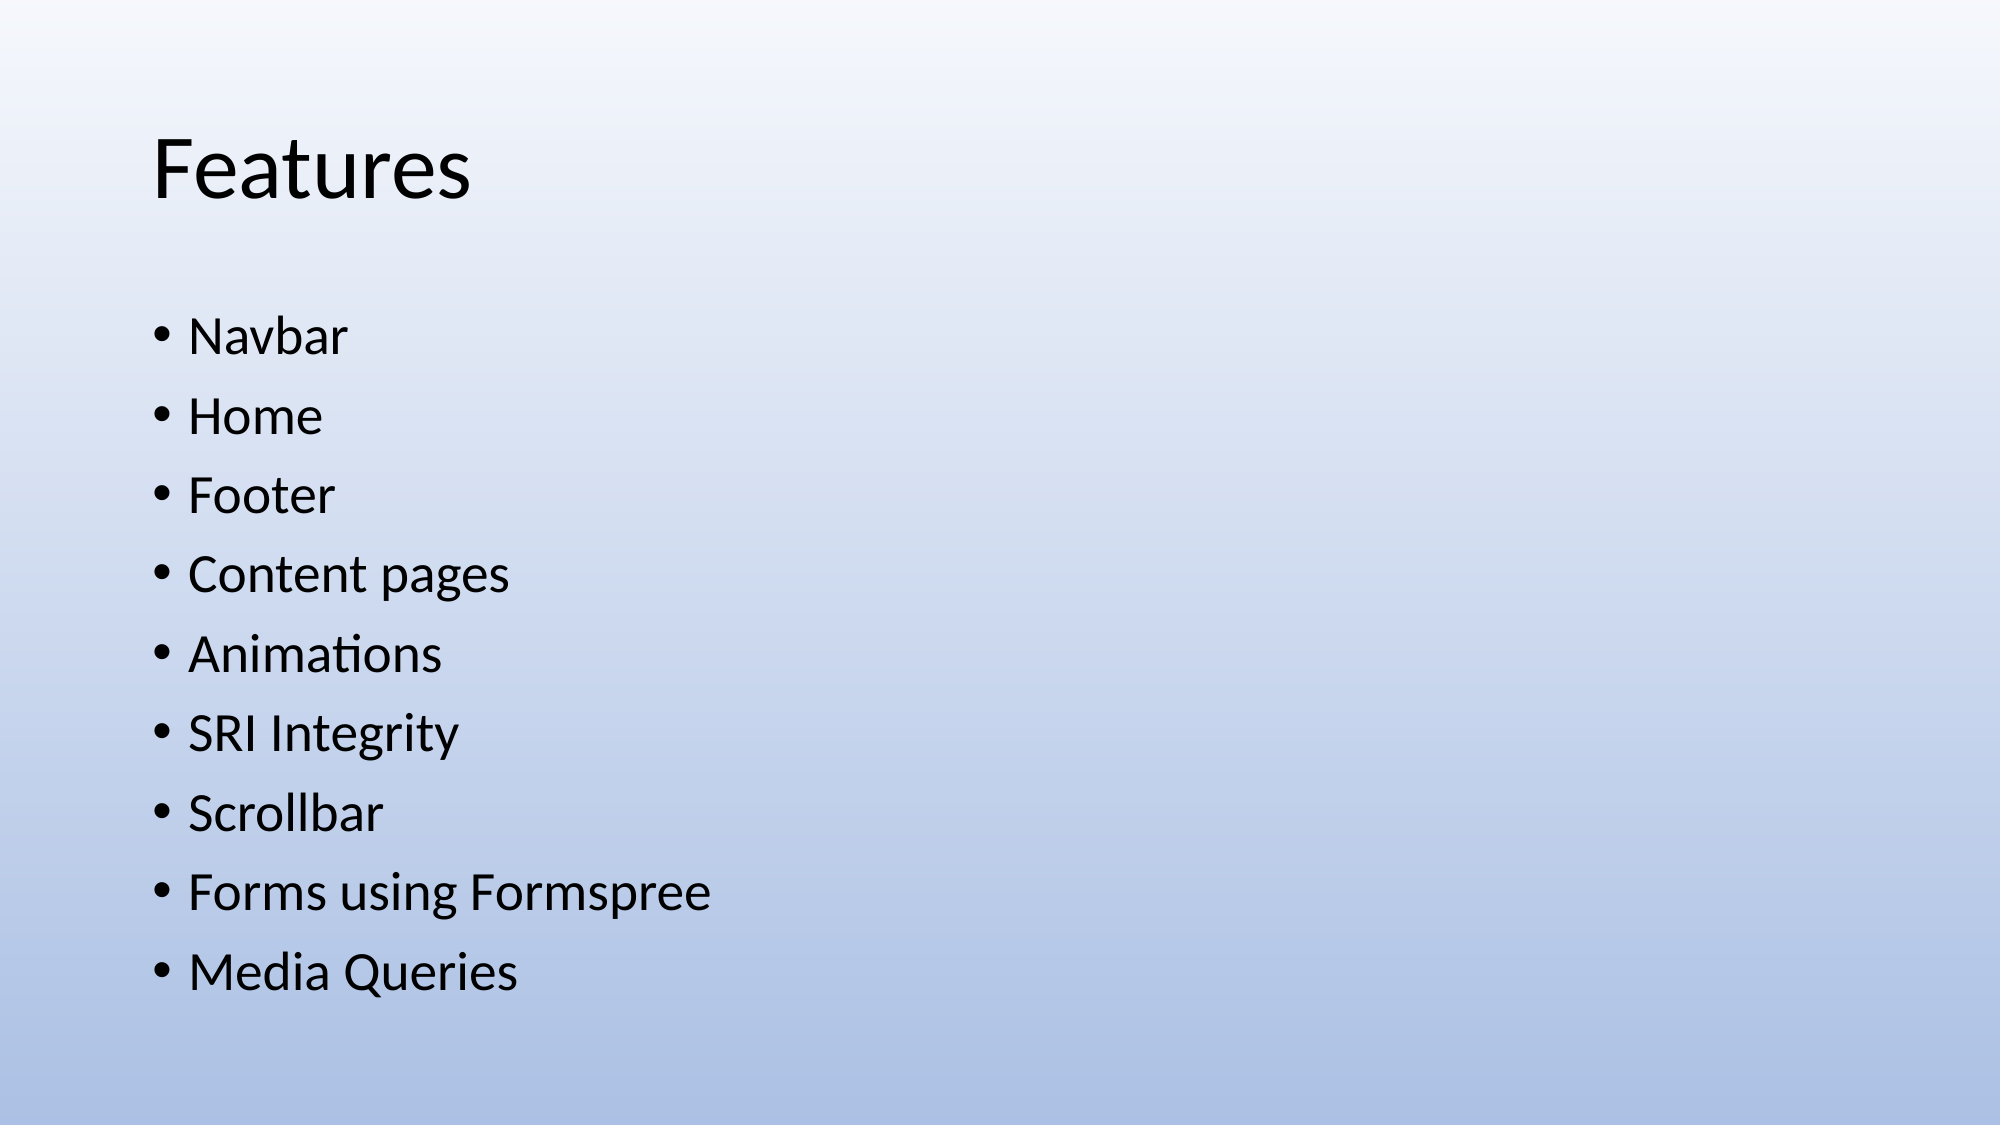

# Features
Navbar
Home
Footer
Content pages
Animations
SRI Integrity
Scrollbar
Forms using Formspree
Media Queries